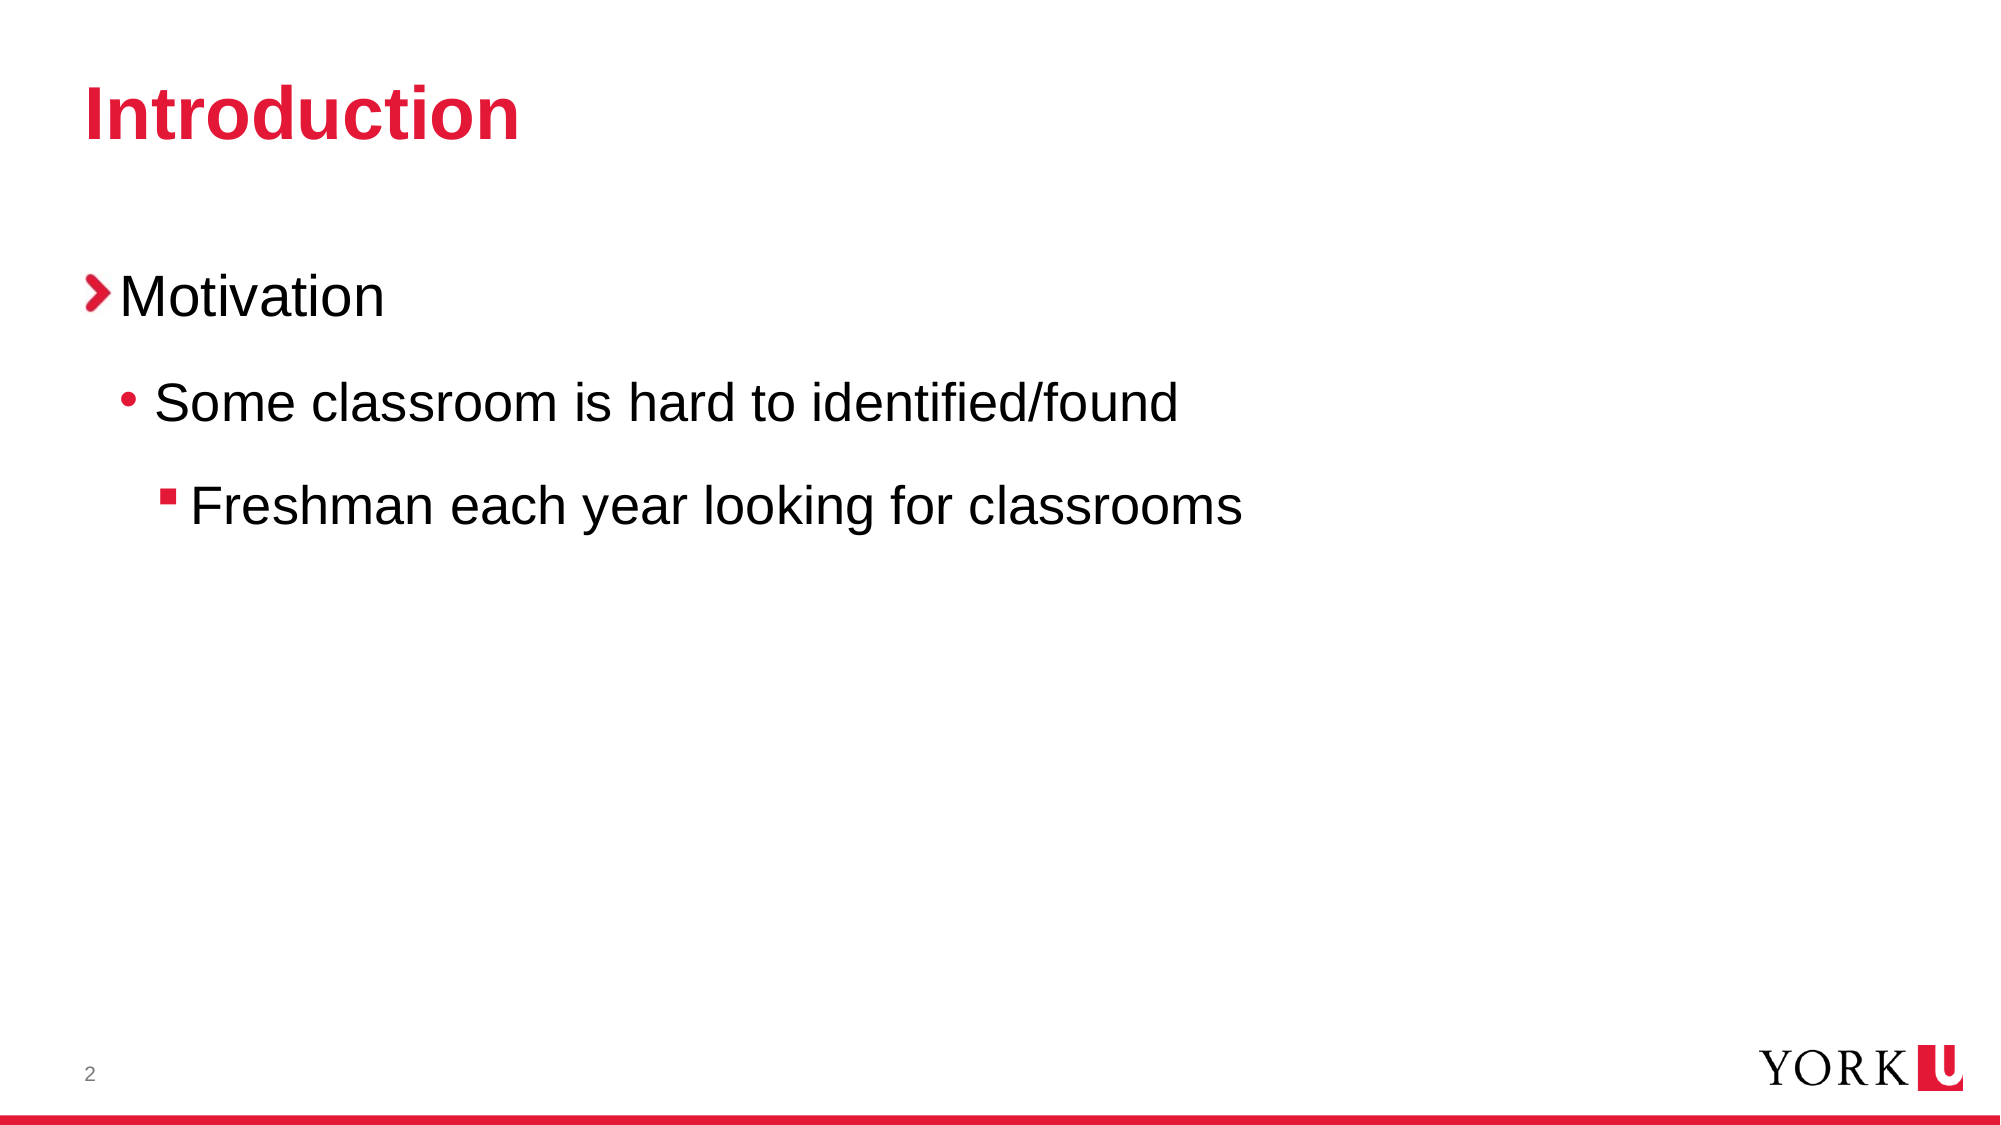

# Introduction
Motivation
Some classroom is hard to identified/found
Freshman each year looking for classrooms

2